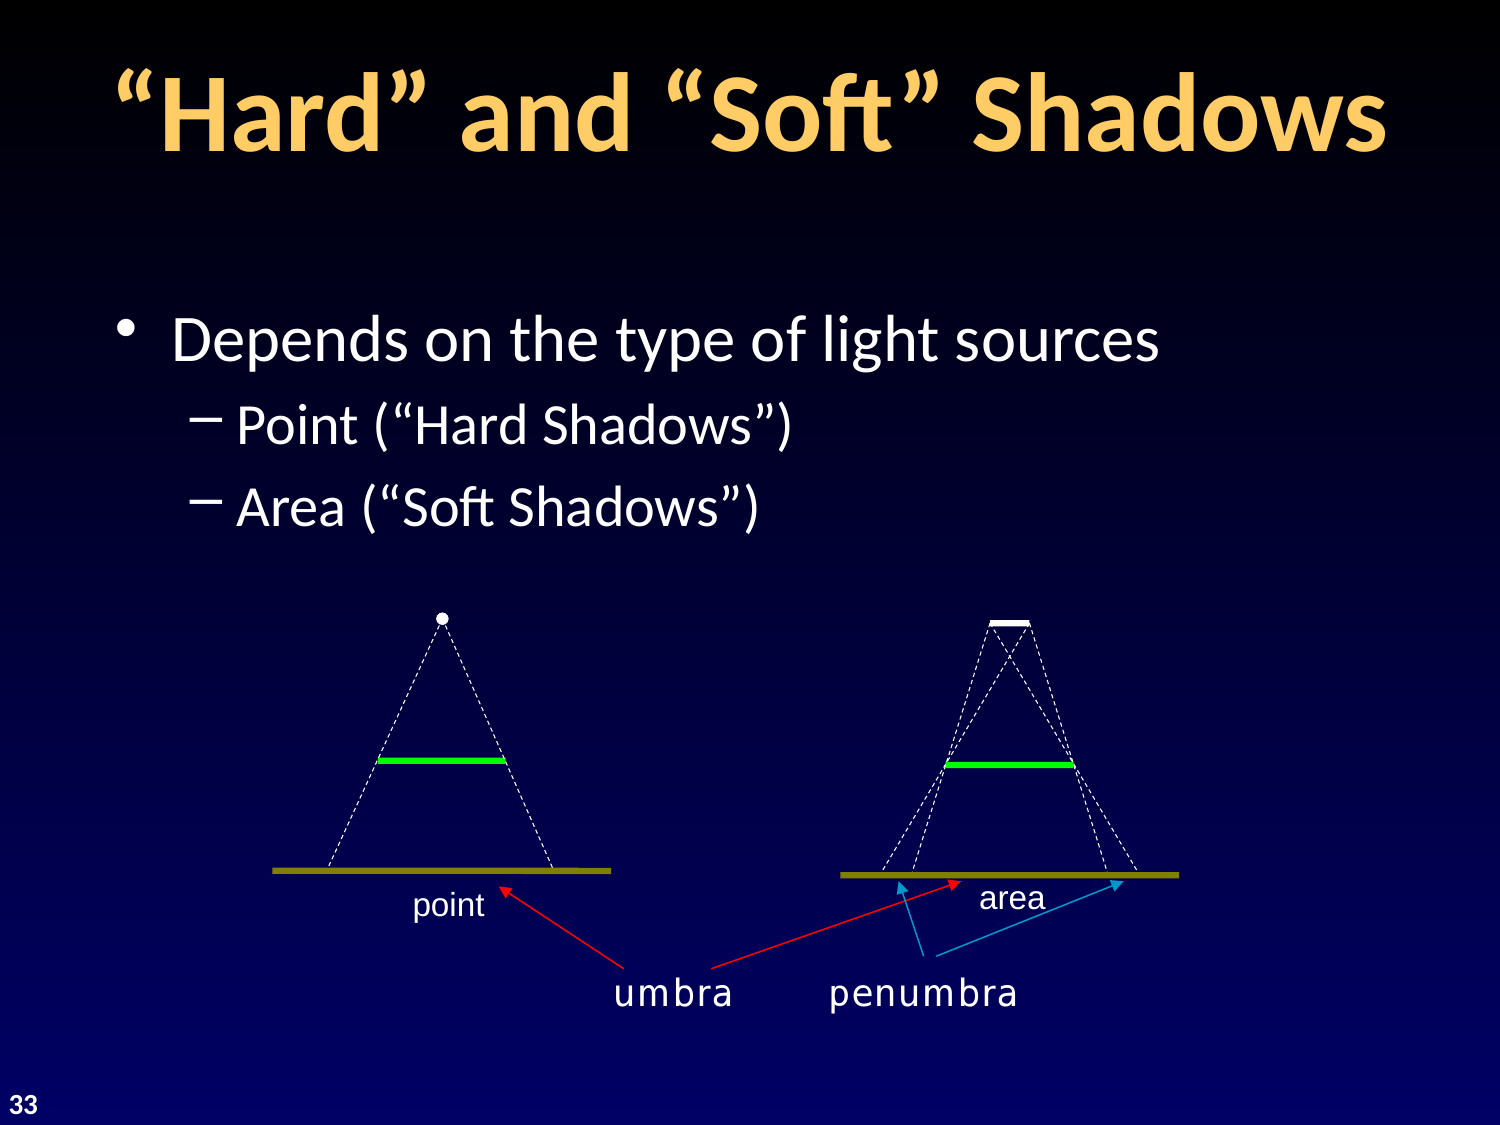

# “Hard” and “Soft” Shadows
Depends on the type of light sources
Point (“Hard Shadows”)
Area (“Soft Shadows”)

area

point

umbra
penumbra
33